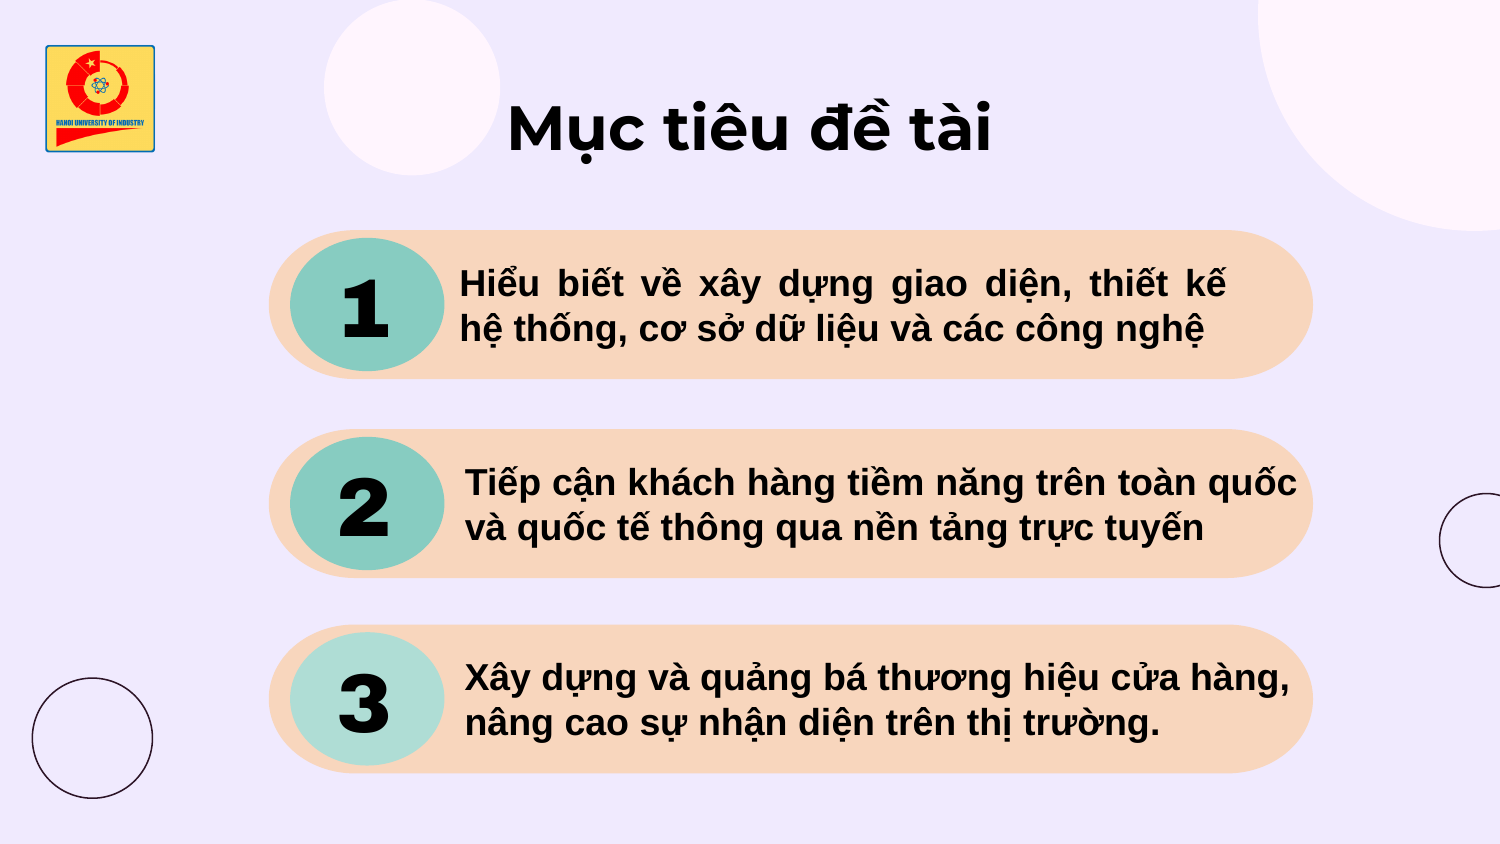

# Mục tiêu đề tài

1
Hiểu biết về xây dựng giao diện, thiết kế hệ thống, cơ sở dữ liệu và các công nghệ

2
Tiếp cận khách hàng tiềm năng trên toàn quốc và quốc tế thông qua nền tảng trực tuyến

3
Xây dựng và quảng bá thương hiệu cửa hàng, nâng cao sự nhận diện trên thị trường.